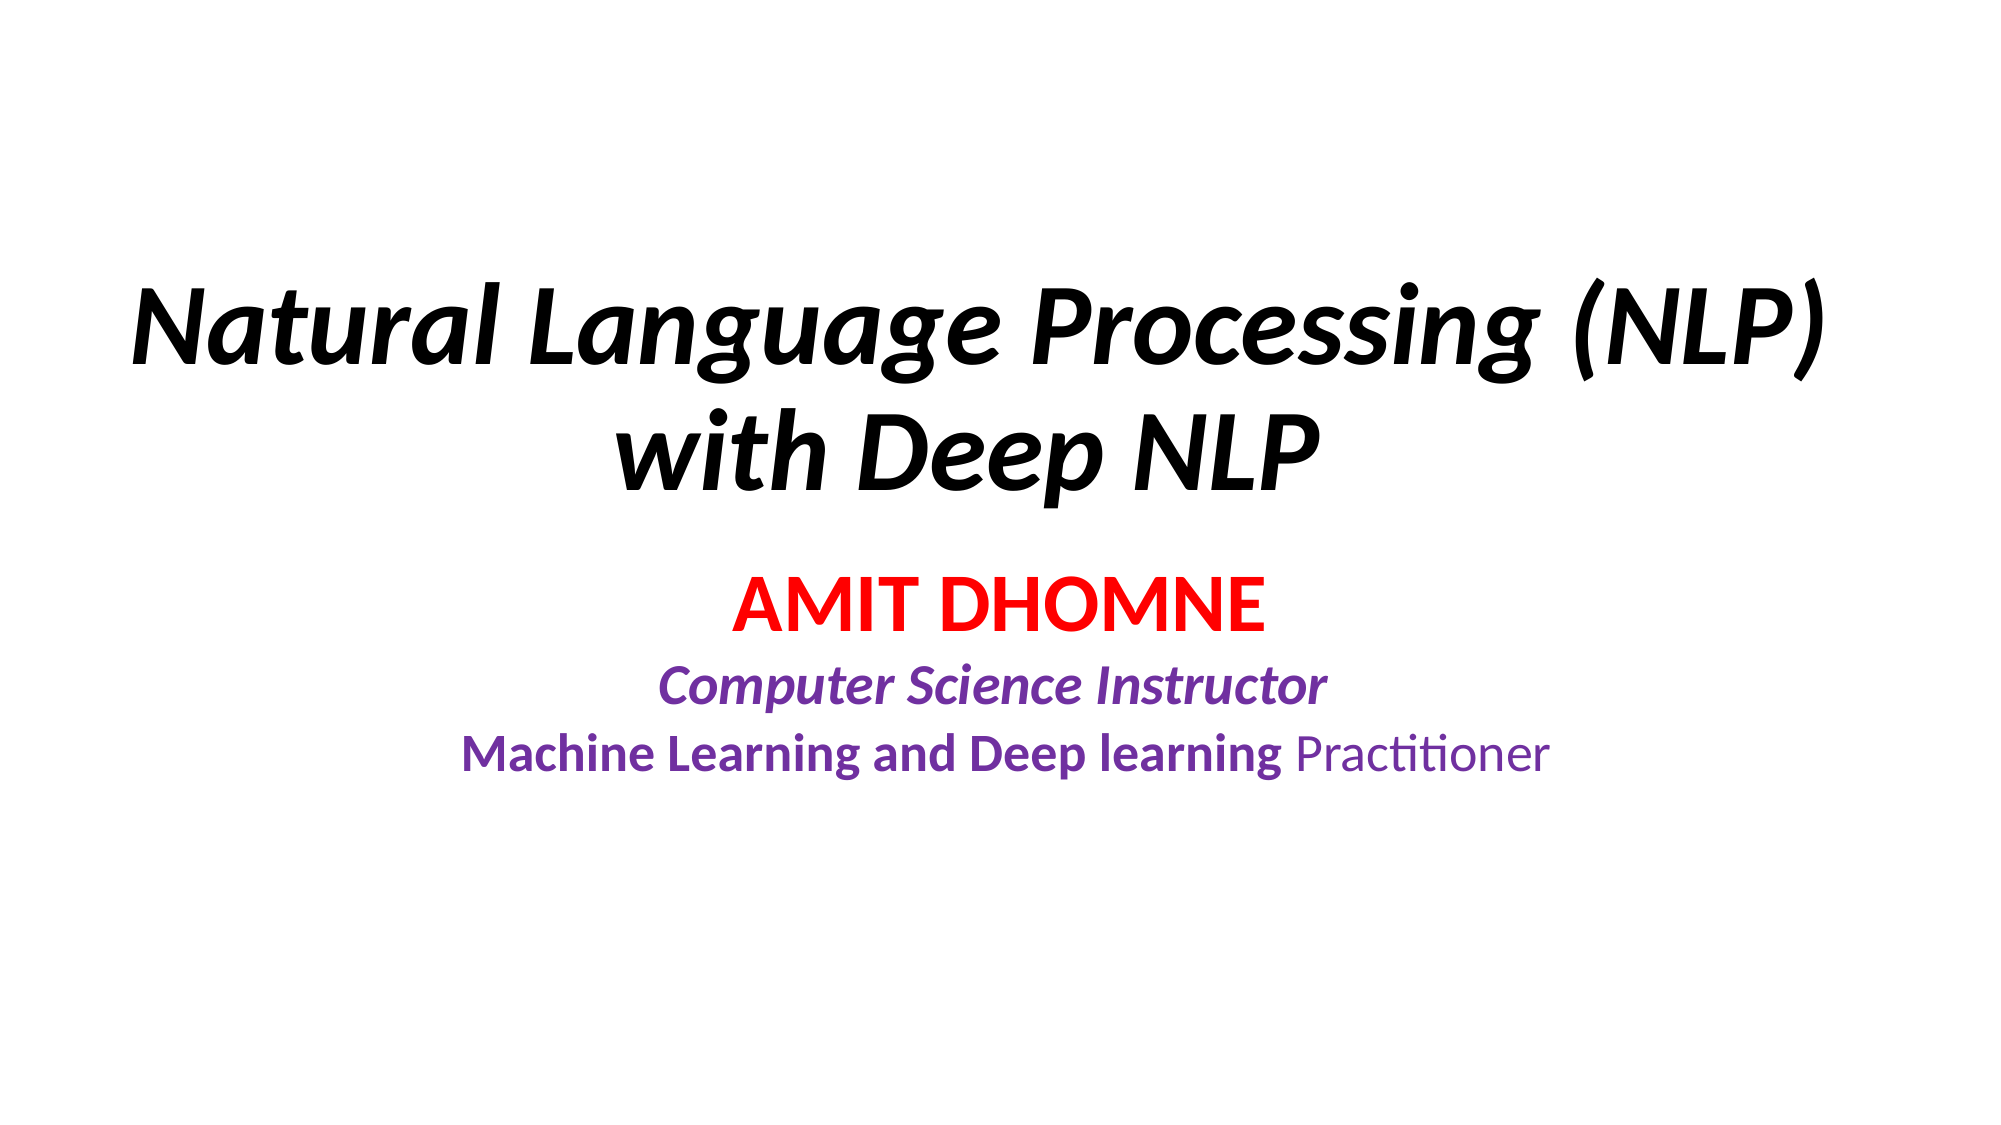

# Natural Language Processing (NLP)
with Deep NLP

AMIT DHOMNE
Computer Science Instructor
 Machine Learning and Deep learning Practitioner